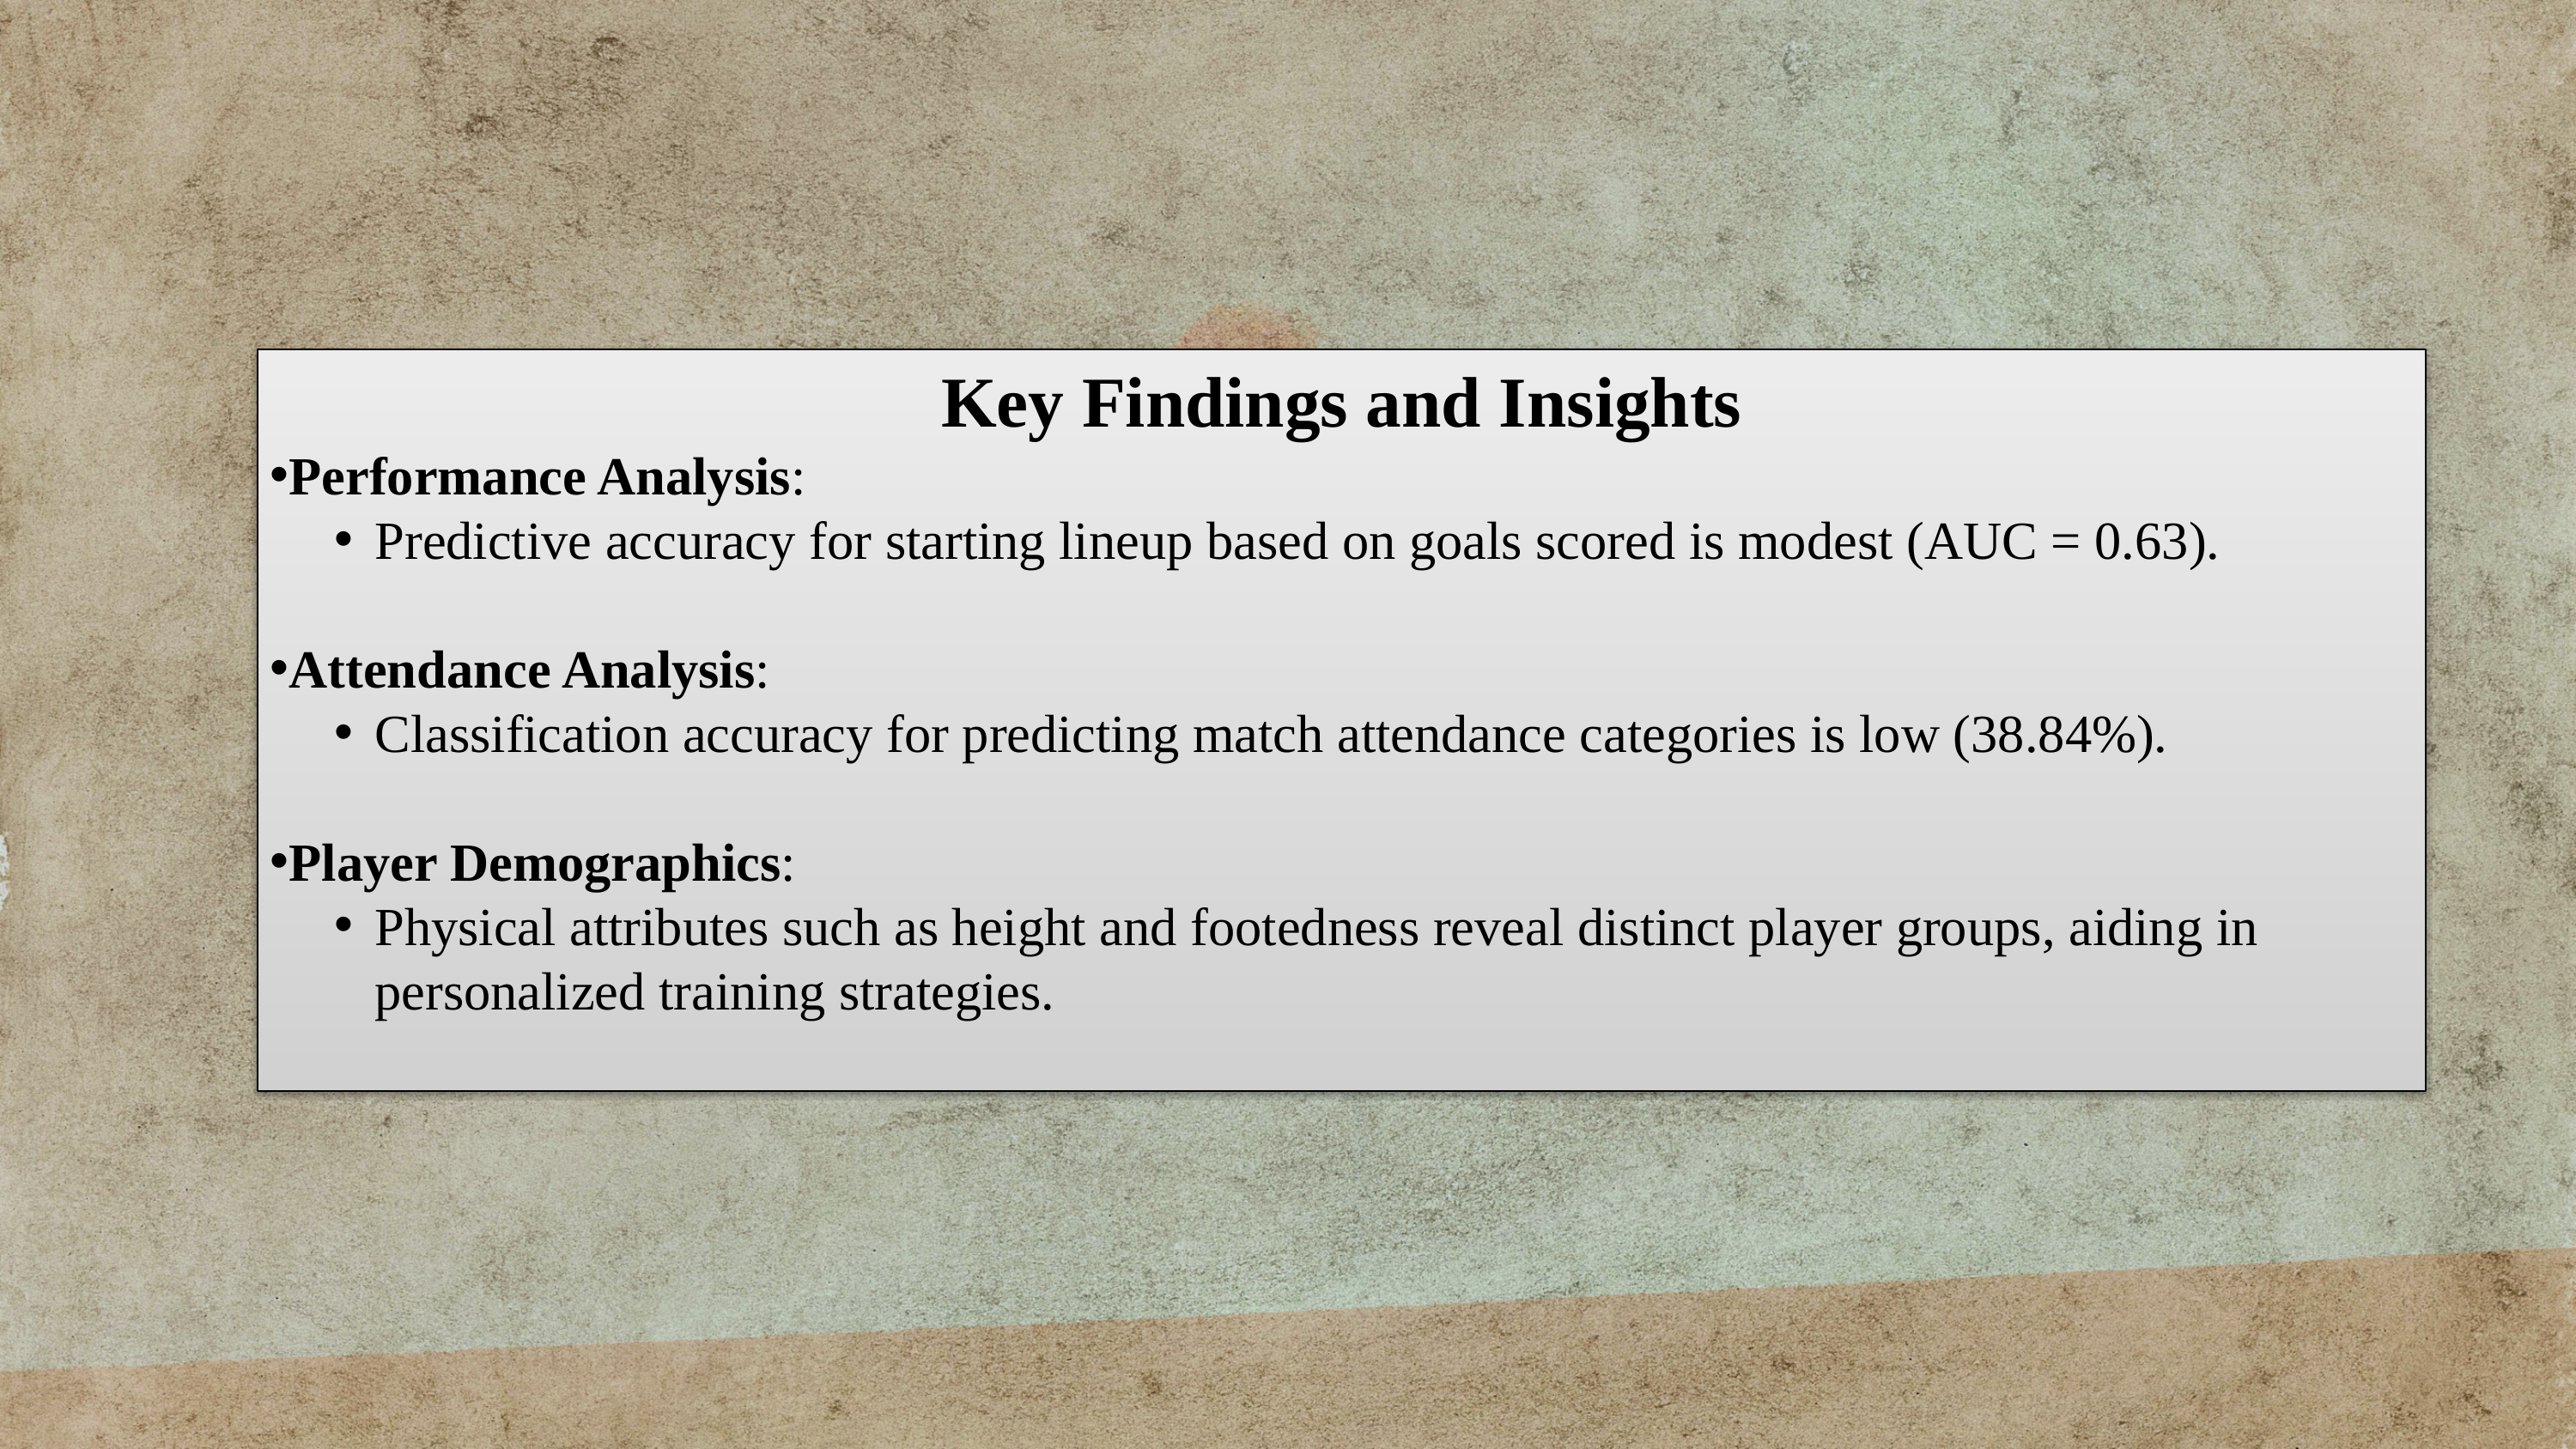

Key Findings and Insights
Performance Analysis:
Predictive accuracy for starting lineup based on goals scored is modest (AUC = 0.63).

Attendance Analysis:
Classification accuracy for predicting match attendance categories is low (38.84%).

Player Demographics:
Physical attributes such as height and footedness reveal distinct player groups, aiding in personalized training strategies.